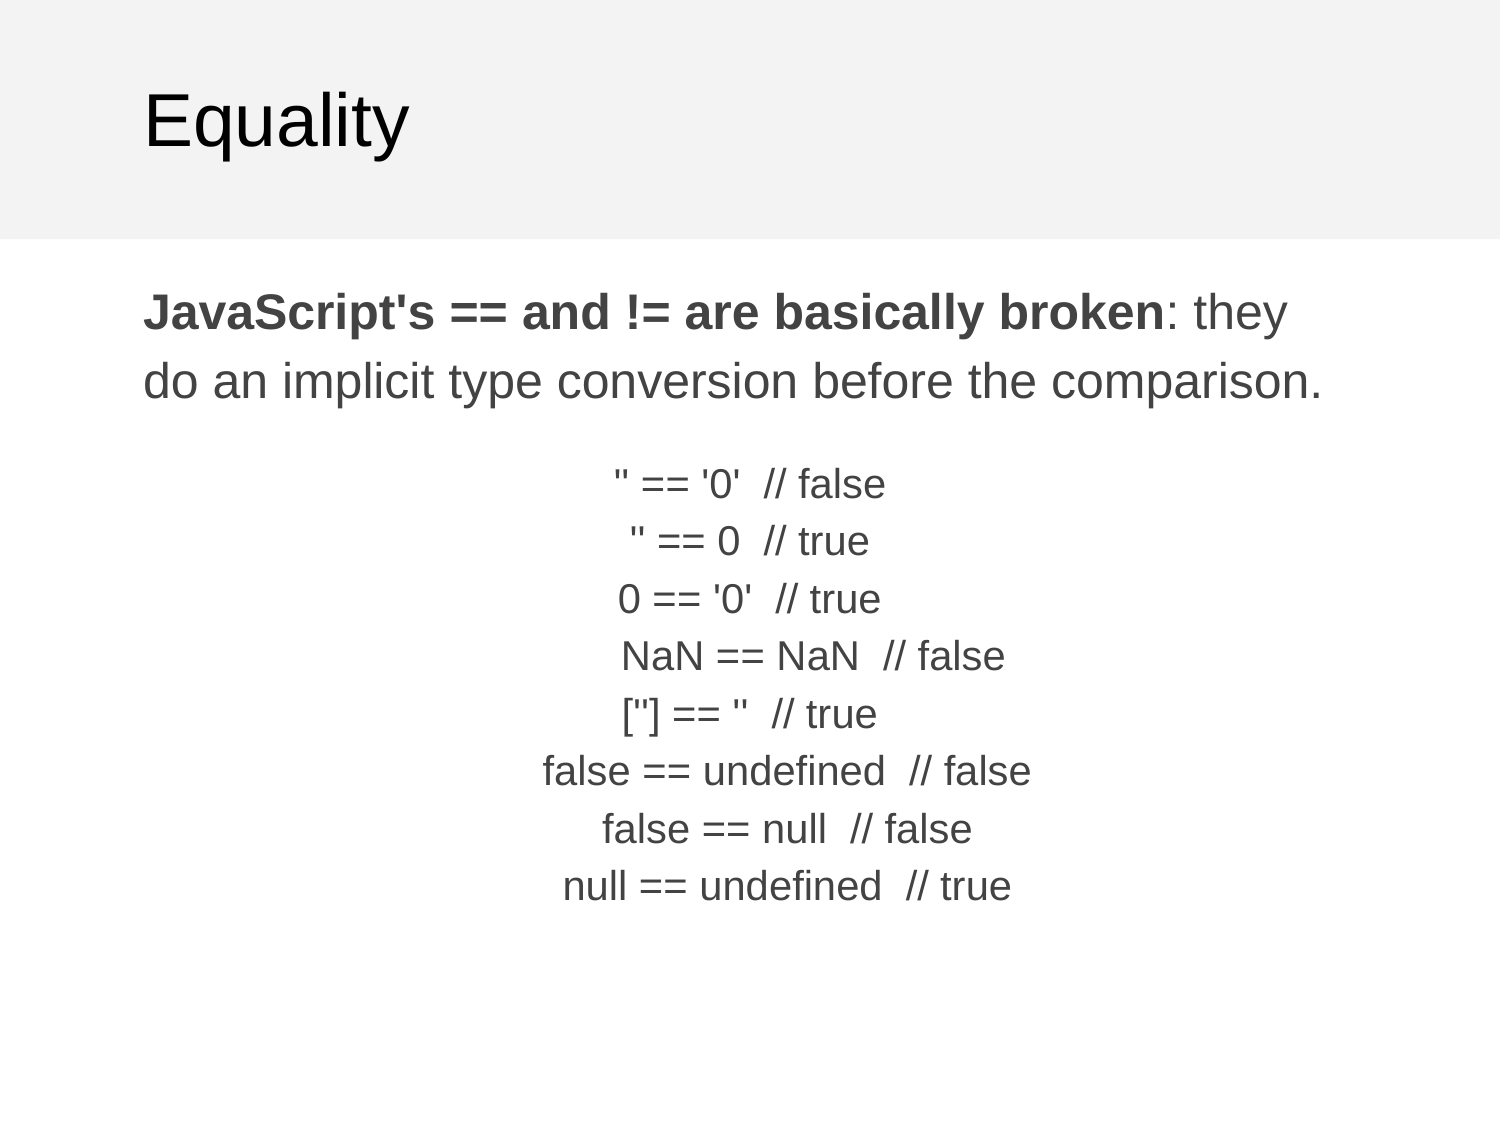

Equality
JavaScript's == and != are basically broken: they do an implicit type conversion before the comparison.

'' == '0'  // false
'' == 0  // true
0 == '0'  // true
	NaN == NaN  // false
[''] == ''  // true
false == undefined  // false
false == null  // false
null == undefined  // true